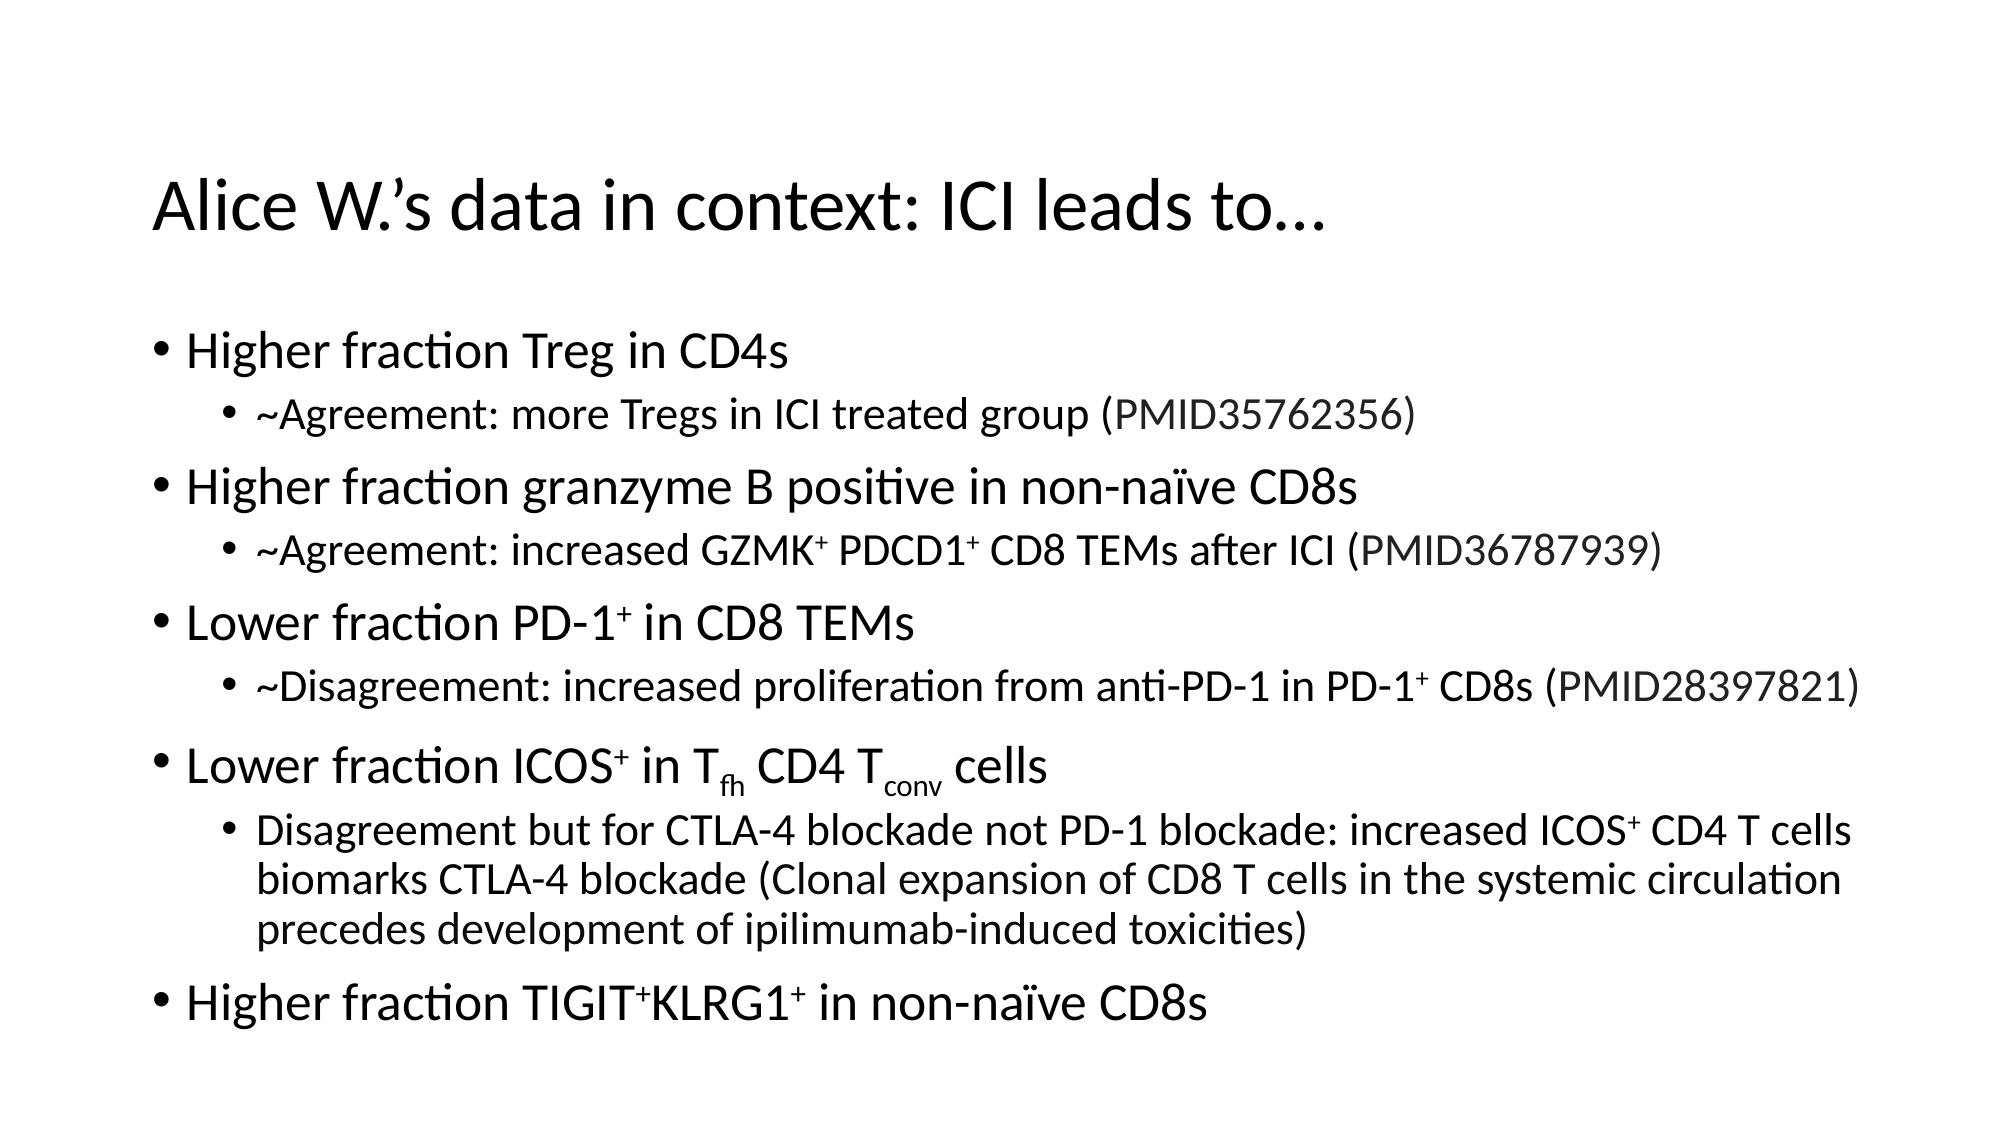

# Alice W.’s data in context: ICI leads to…
Higher fraction Treg in CD4s
~Agreement: more Tregs in ICI treated group (PMID35762356)
Higher fraction granzyme B positive in non-naïve CD8s
~Agreement: increased GZMK+ PDCD1+ CD8 TEMs after ICI (PMID36787939)
Lower fraction PD-1+ in CD8 TEMs
~Disagreement: increased proliferation from anti-PD-1 in PD-1+ CD8s (PMID28397821)
Lower fraction ICOS+ in Tfh CD4 Tconv cells
Disagreement but for CTLA-4 blockade not PD-1 blockade: increased ICOS+ CD4 T cells biomarks CTLA-4 blockade (Clonal expansion of CD8 T cells in the systemic circulation precedes development of ipilimumab-induced toxicities)
Higher fraction TIGIT+KLRG1+ in non-naïve CD8s